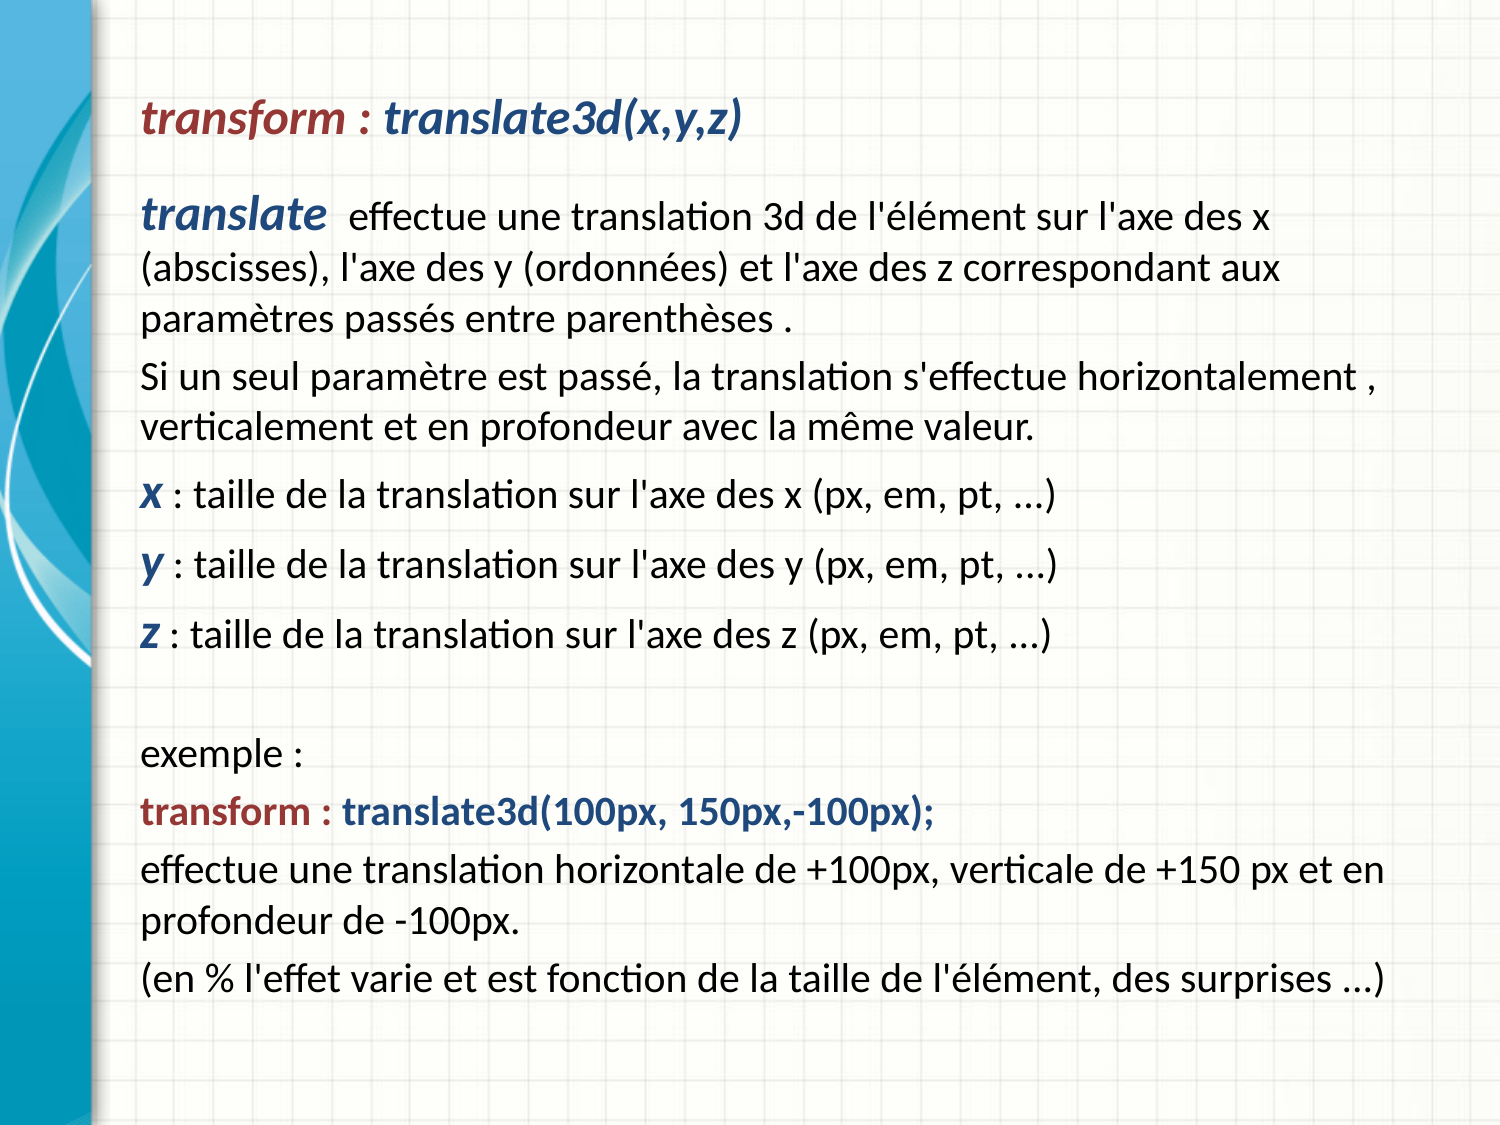

# transform : translate3d(x,y,z)
translate  effectue une translation 3d de l'élément sur l'axe des x (abscisses), l'axe des y (ordonnées) et l'axe des z correspondant aux paramètres passés entre parenthèses .
Si un seul paramètre est passé, la translation s'effectue horizontalement , verticalement et en profondeur avec la même valeur.
x : taille de la translation sur l'axe des x (px, em, pt, ...)
y : taille de la translation sur l'axe des y (px, em, pt, ...)
z : taille de la translation sur l'axe des z (px, em, pt, ...)

exemple :
transform : translate3d(100px, 150px,-100px);
effectue une translation horizontale de +100px, verticale de +150 px et en profondeur de -100px.
(en % l'effet varie et est fonction de la taille de l'élément, des surprises ...)